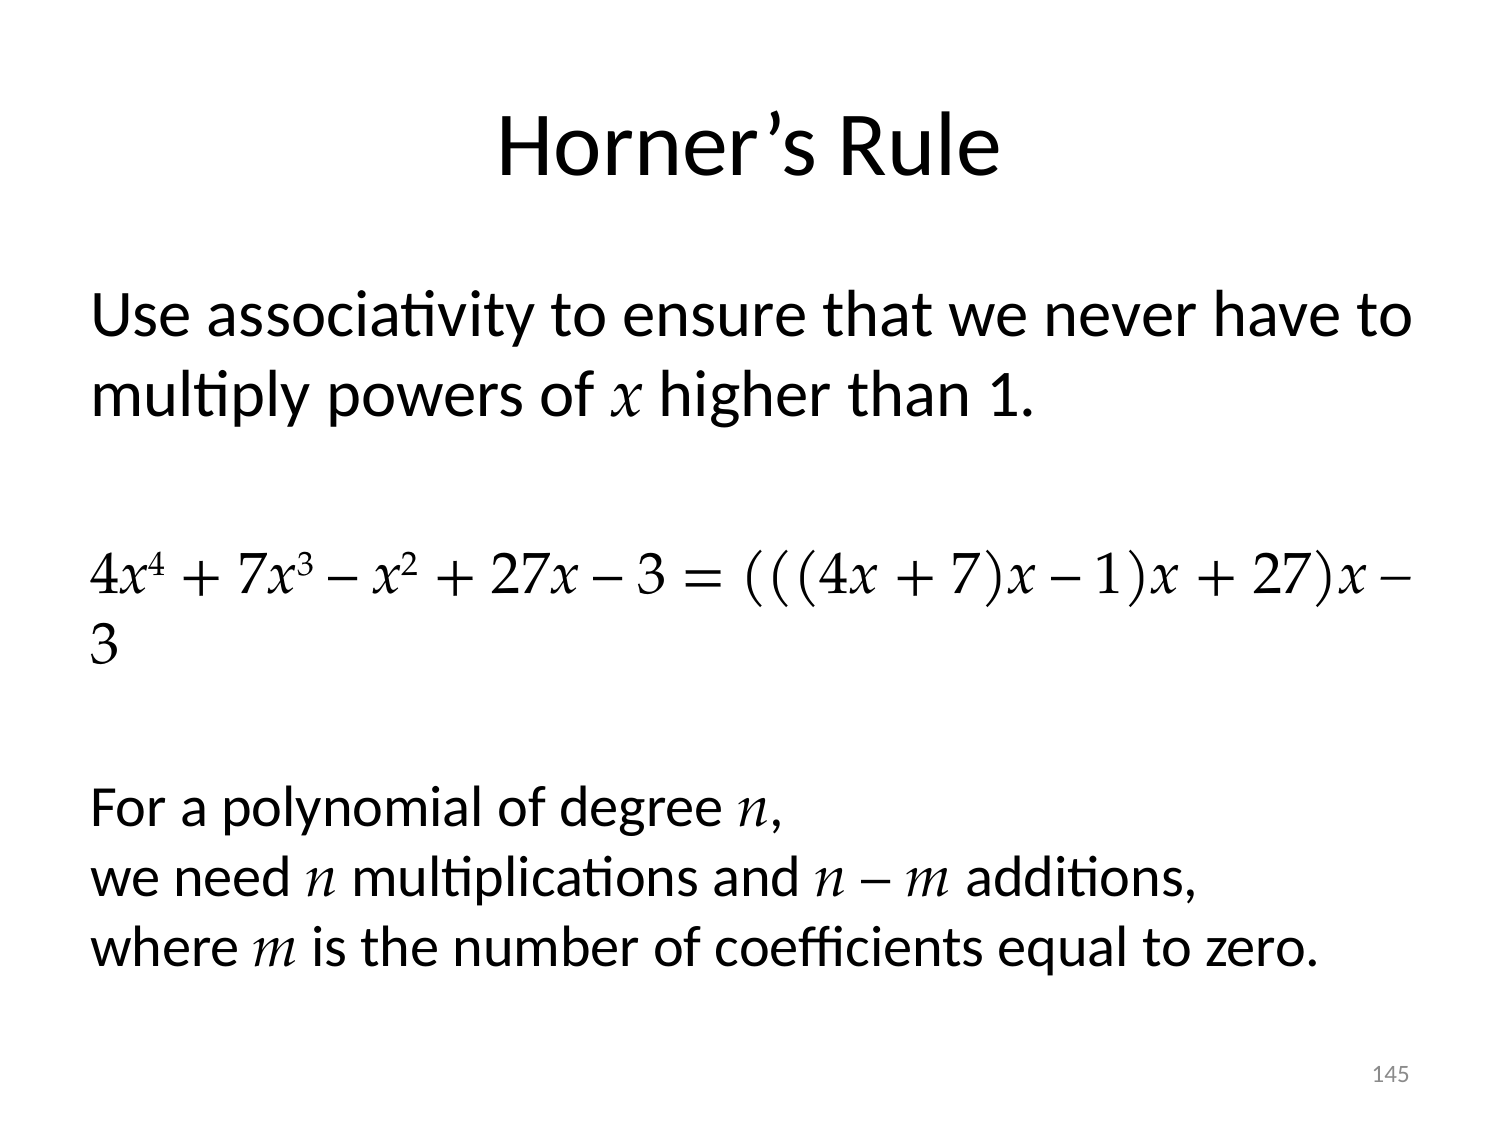

# Horner’s Rule
Use associativity to ensure that we never have to multiply powers of x higher than 1.

4x4 + 7x3 – x2 + 27x – 3 = (((4x + 7)x – 1)x + 27)x – 3

For a polynomial of degree n,
we need n multiplications and n – m additions,
where m is the number of coefficients equal to zero.

145